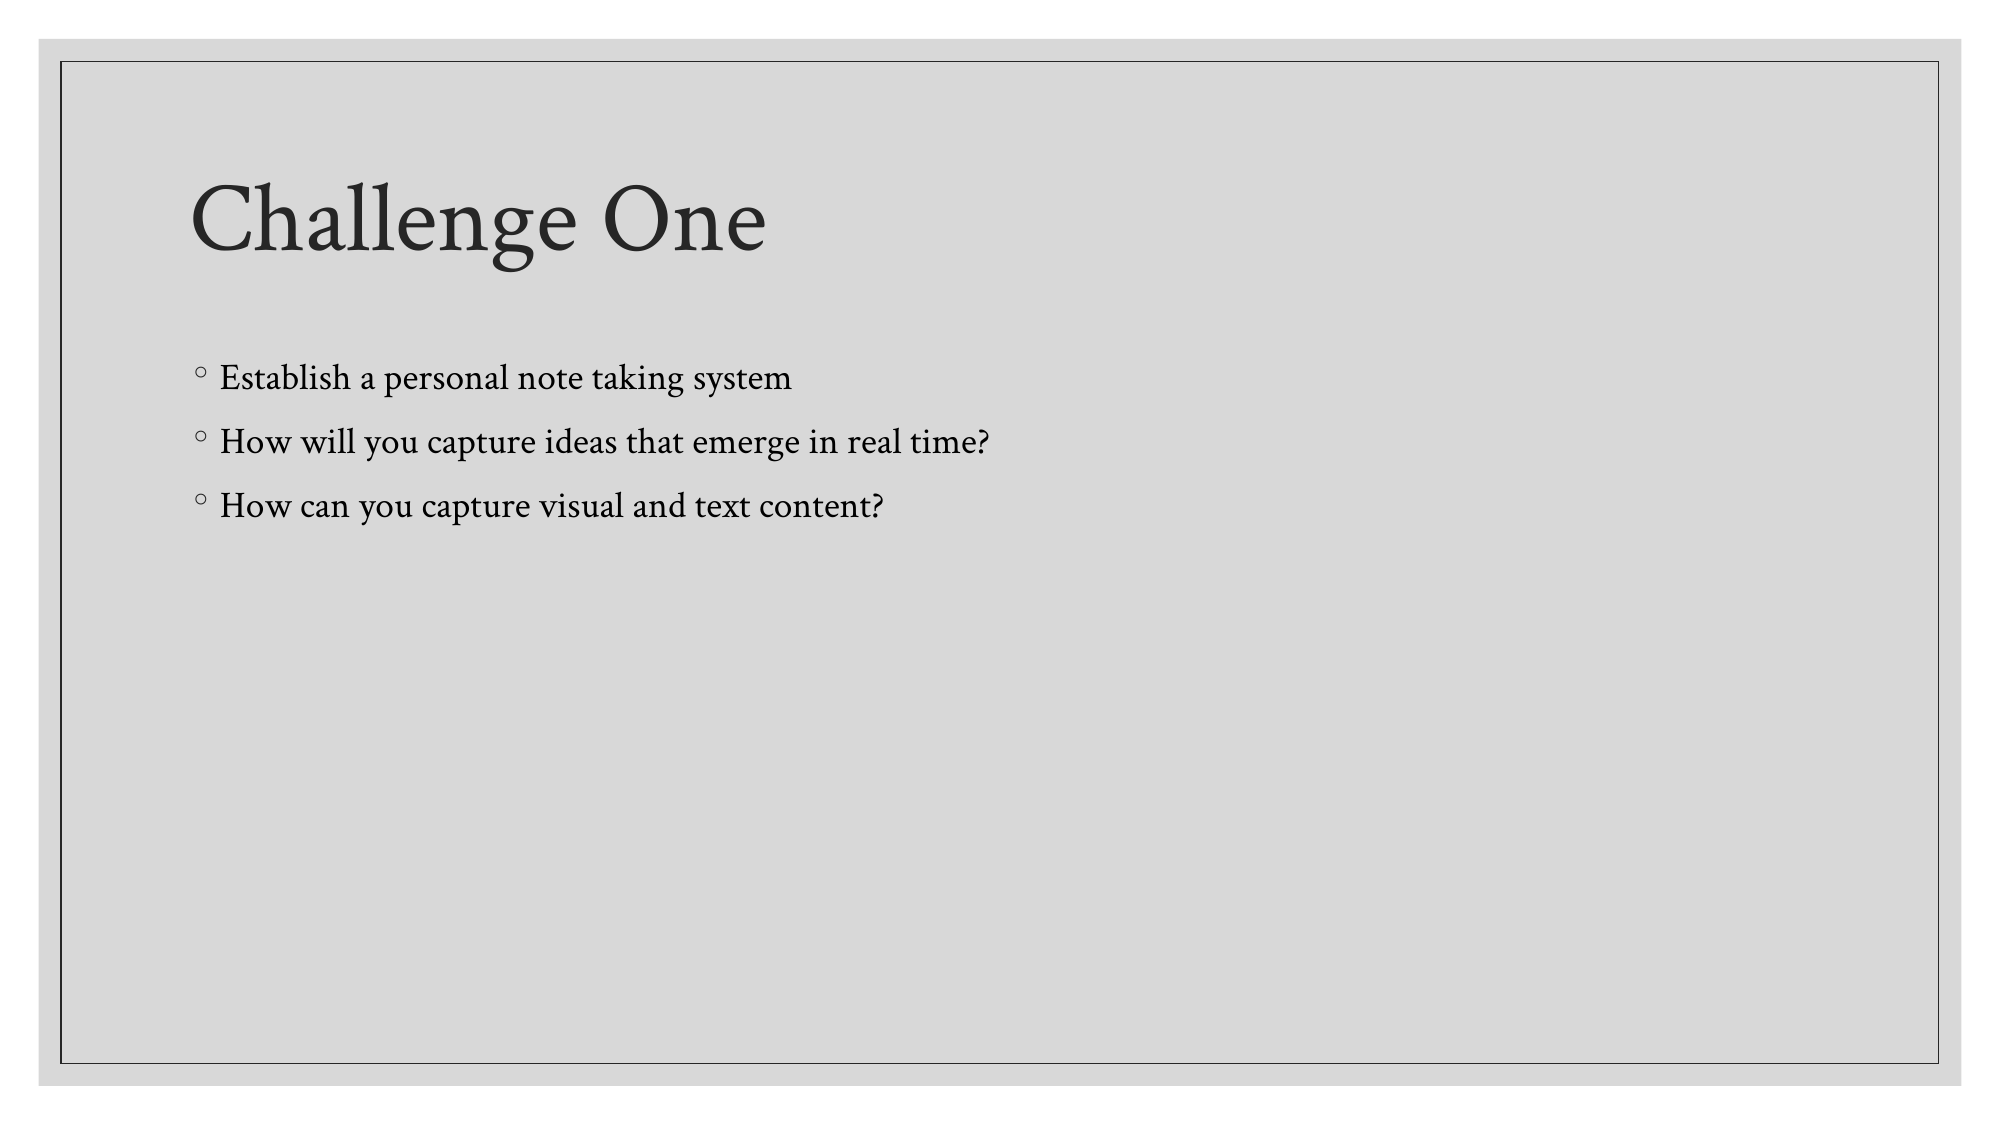

# Challenge One
Establish a personal note taking system
How will you capture ideas that emerge in real time?
How can you capture visual and text content?